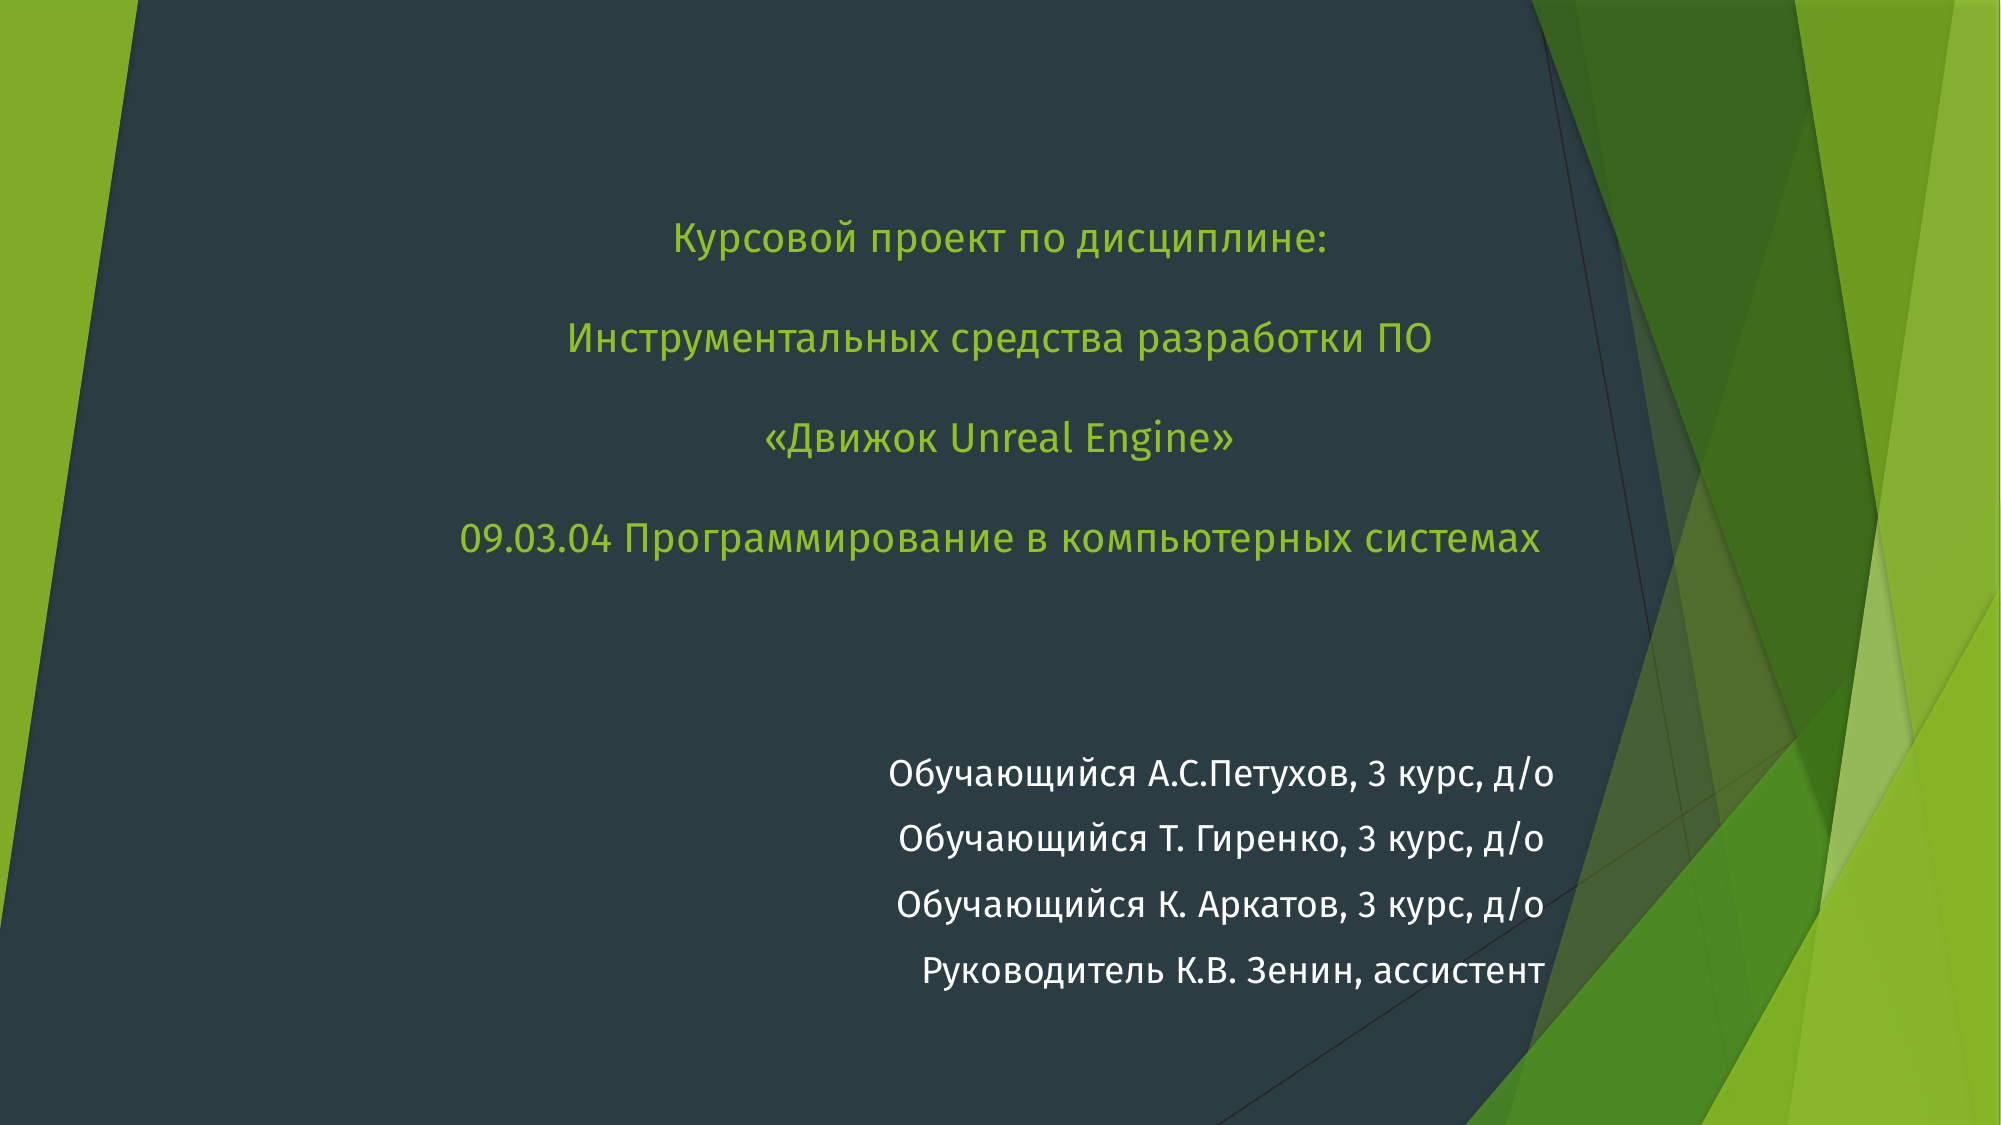

# Курсовой проект по дисциплине: Инструментальных средства разработки ПО «Движок Unreal Engine» 09.03.04 Программирование в компьютерных системах
Обучающийся А.С.Петухов, 3 курс, д/о
Обучающийся Т. Гиренко, 3 курс, д/о
Обучающийся К. Аркатов, 3 курс, д/о
Руководитель К.В. Зенин, ассистент